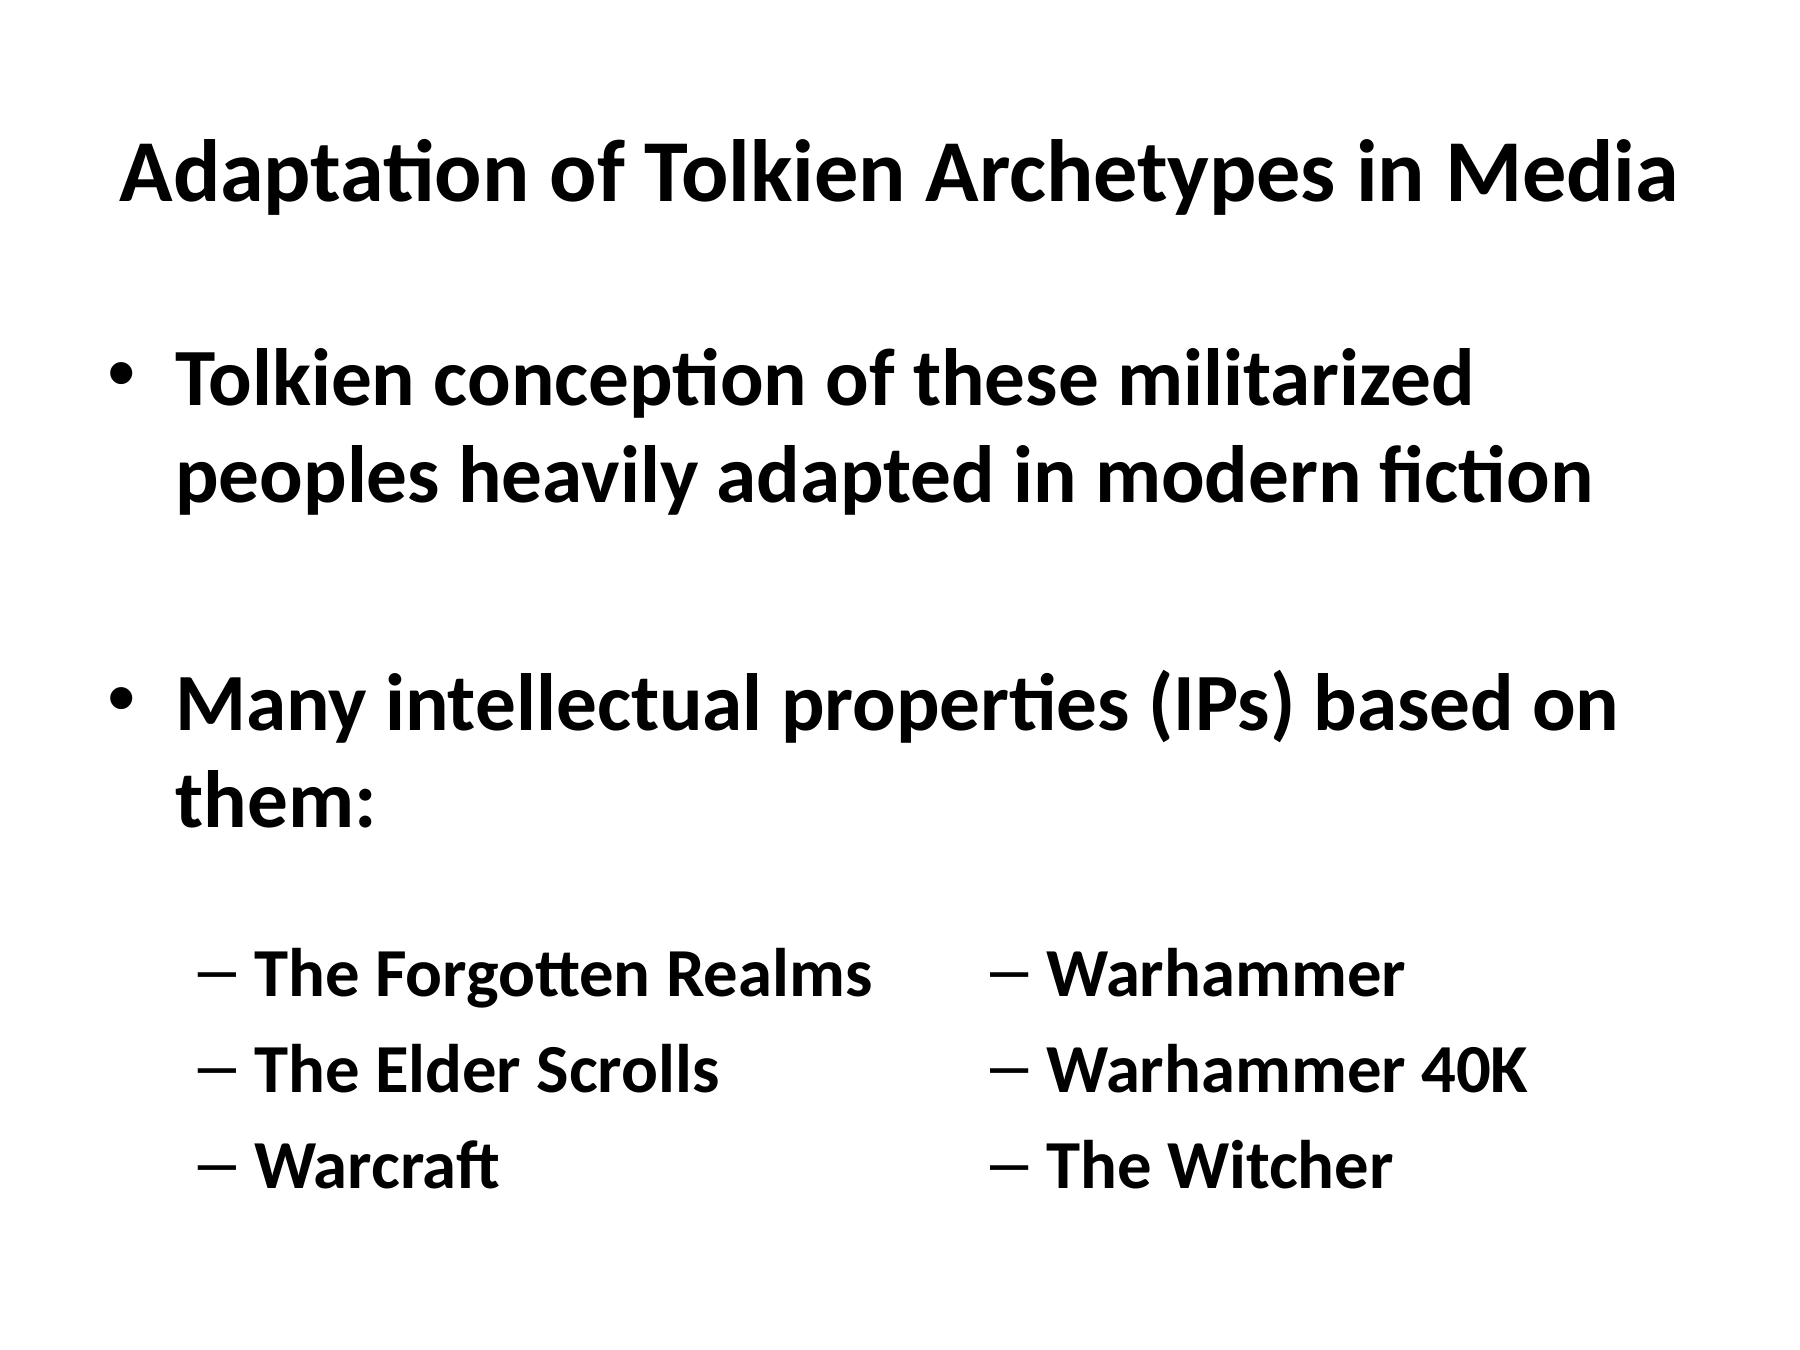

# Adaptation of Tolkien Archetypes in Media
Tolkien conception of these militarized peoples heavily adapted in modern fiction

Many intellectual properties (IPs) based on them:
The Forgotten Realms
The Elder Scrolls
Warcraft
Warhammer
Warhammer 40K
The Witcher